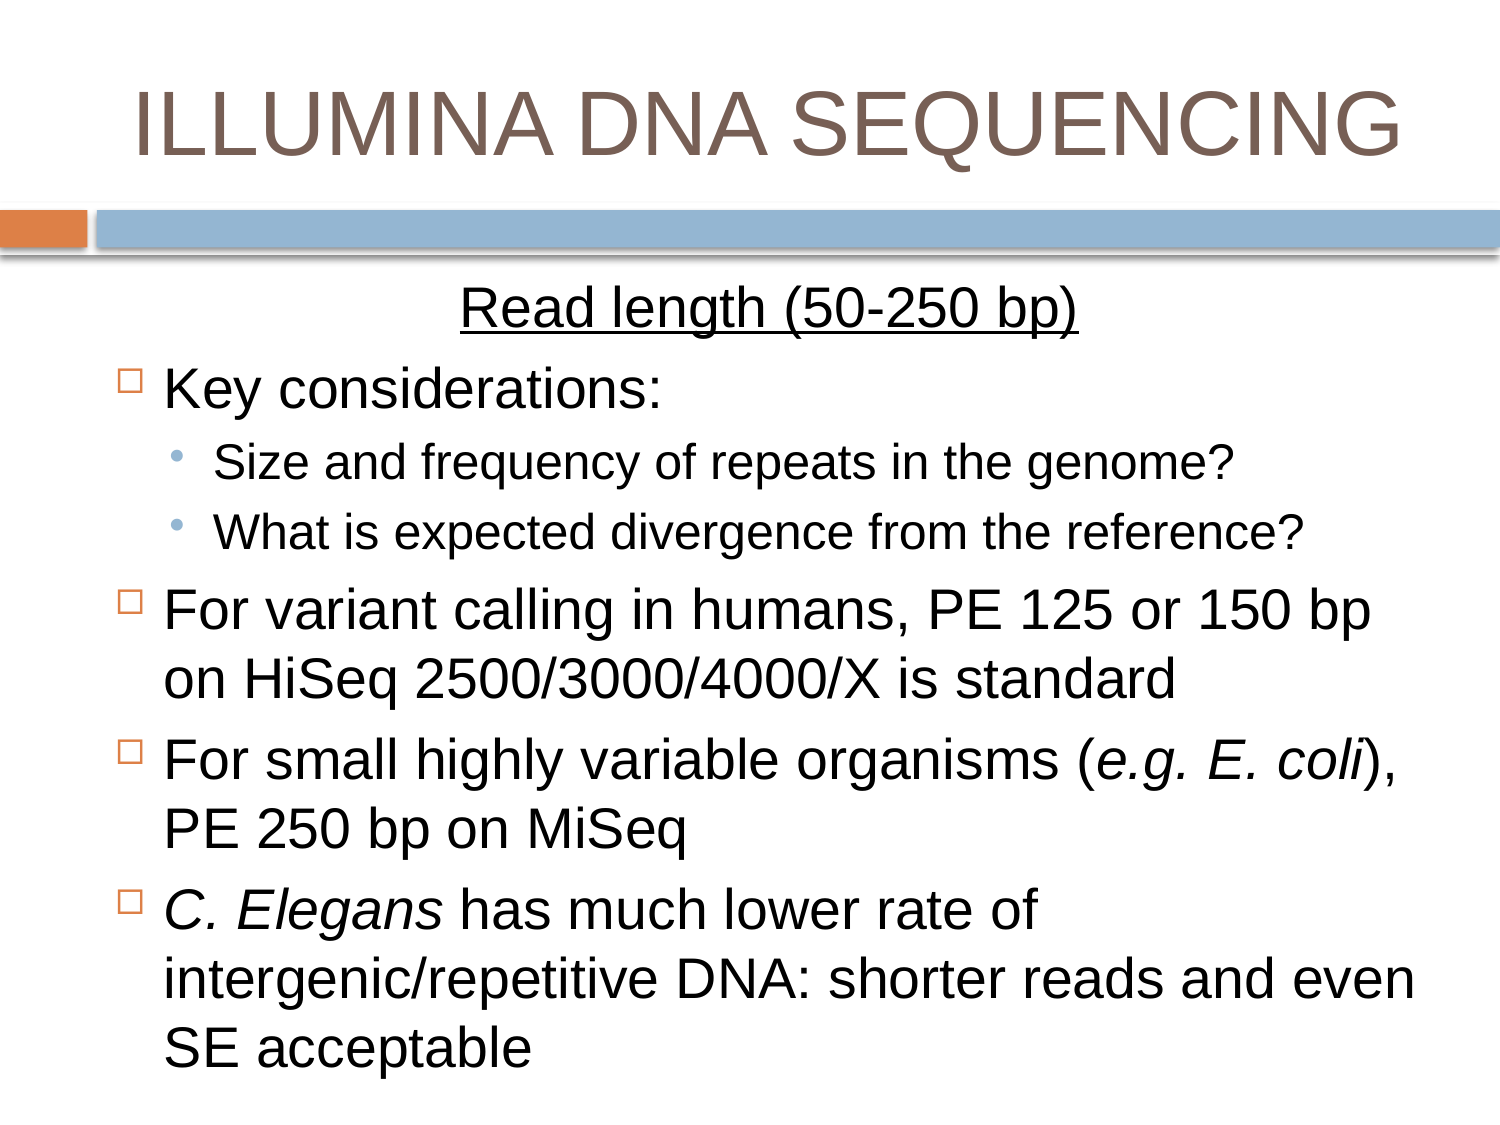

# ILLUMINA DNA SEQUENCING
Read length (50-250 bp)
Key considerations:
Size and frequency of repeats in the genome?
What is expected divergence from the reference?
For variant calling in humans, PE 125 or 150 bp on HiSeq 2500/3000/4000/X is standard
For small highly variable organisms (e.g. E. coli), PE 250 bp on MiSeq
C. Elegans has much lower rate of intergenic/repetitive DNA: shorter reads and even SE acceptable